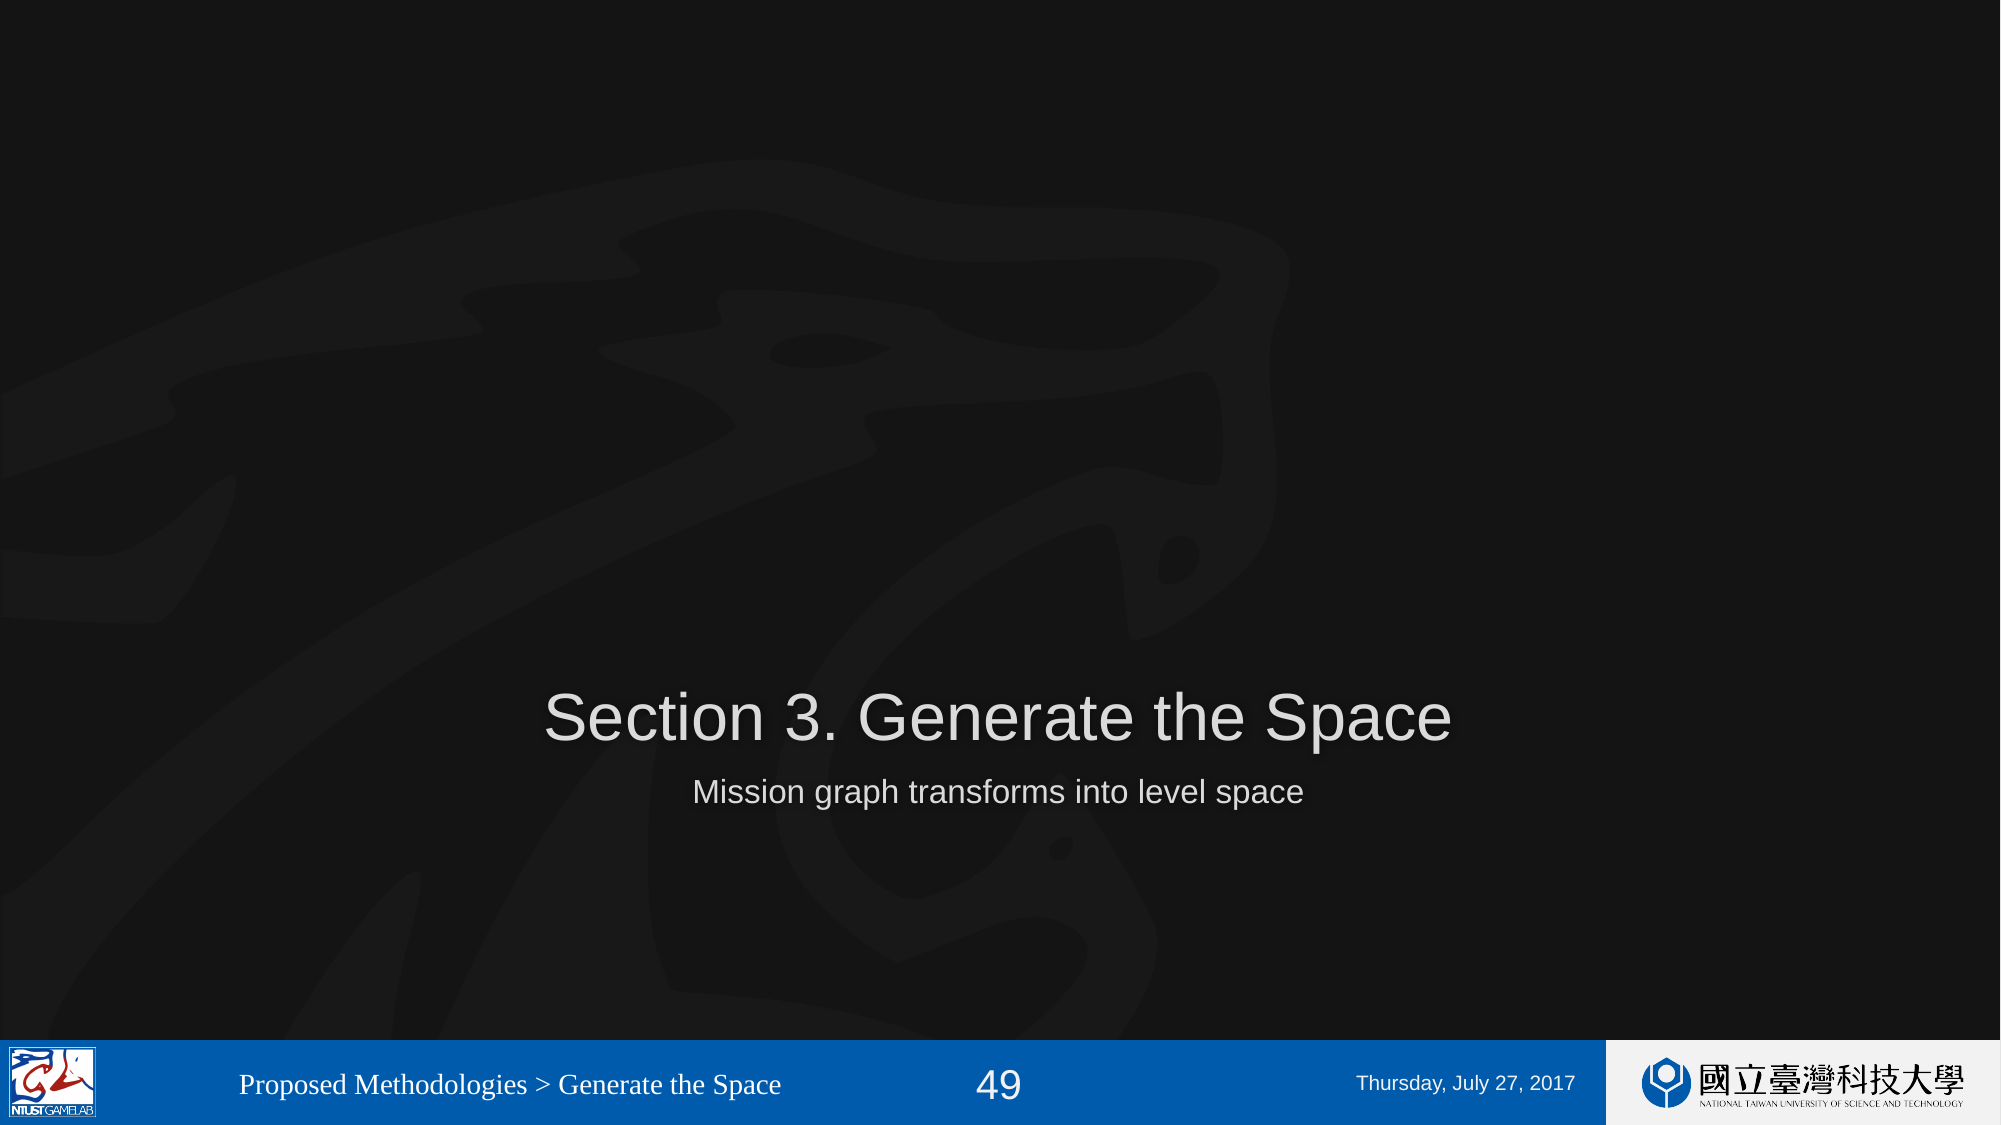

# Section 3. Generate the Space
Mission graph transforms into level space
Proposed Methodologies > Generate the Space
Thursday, July 27, 2017
49